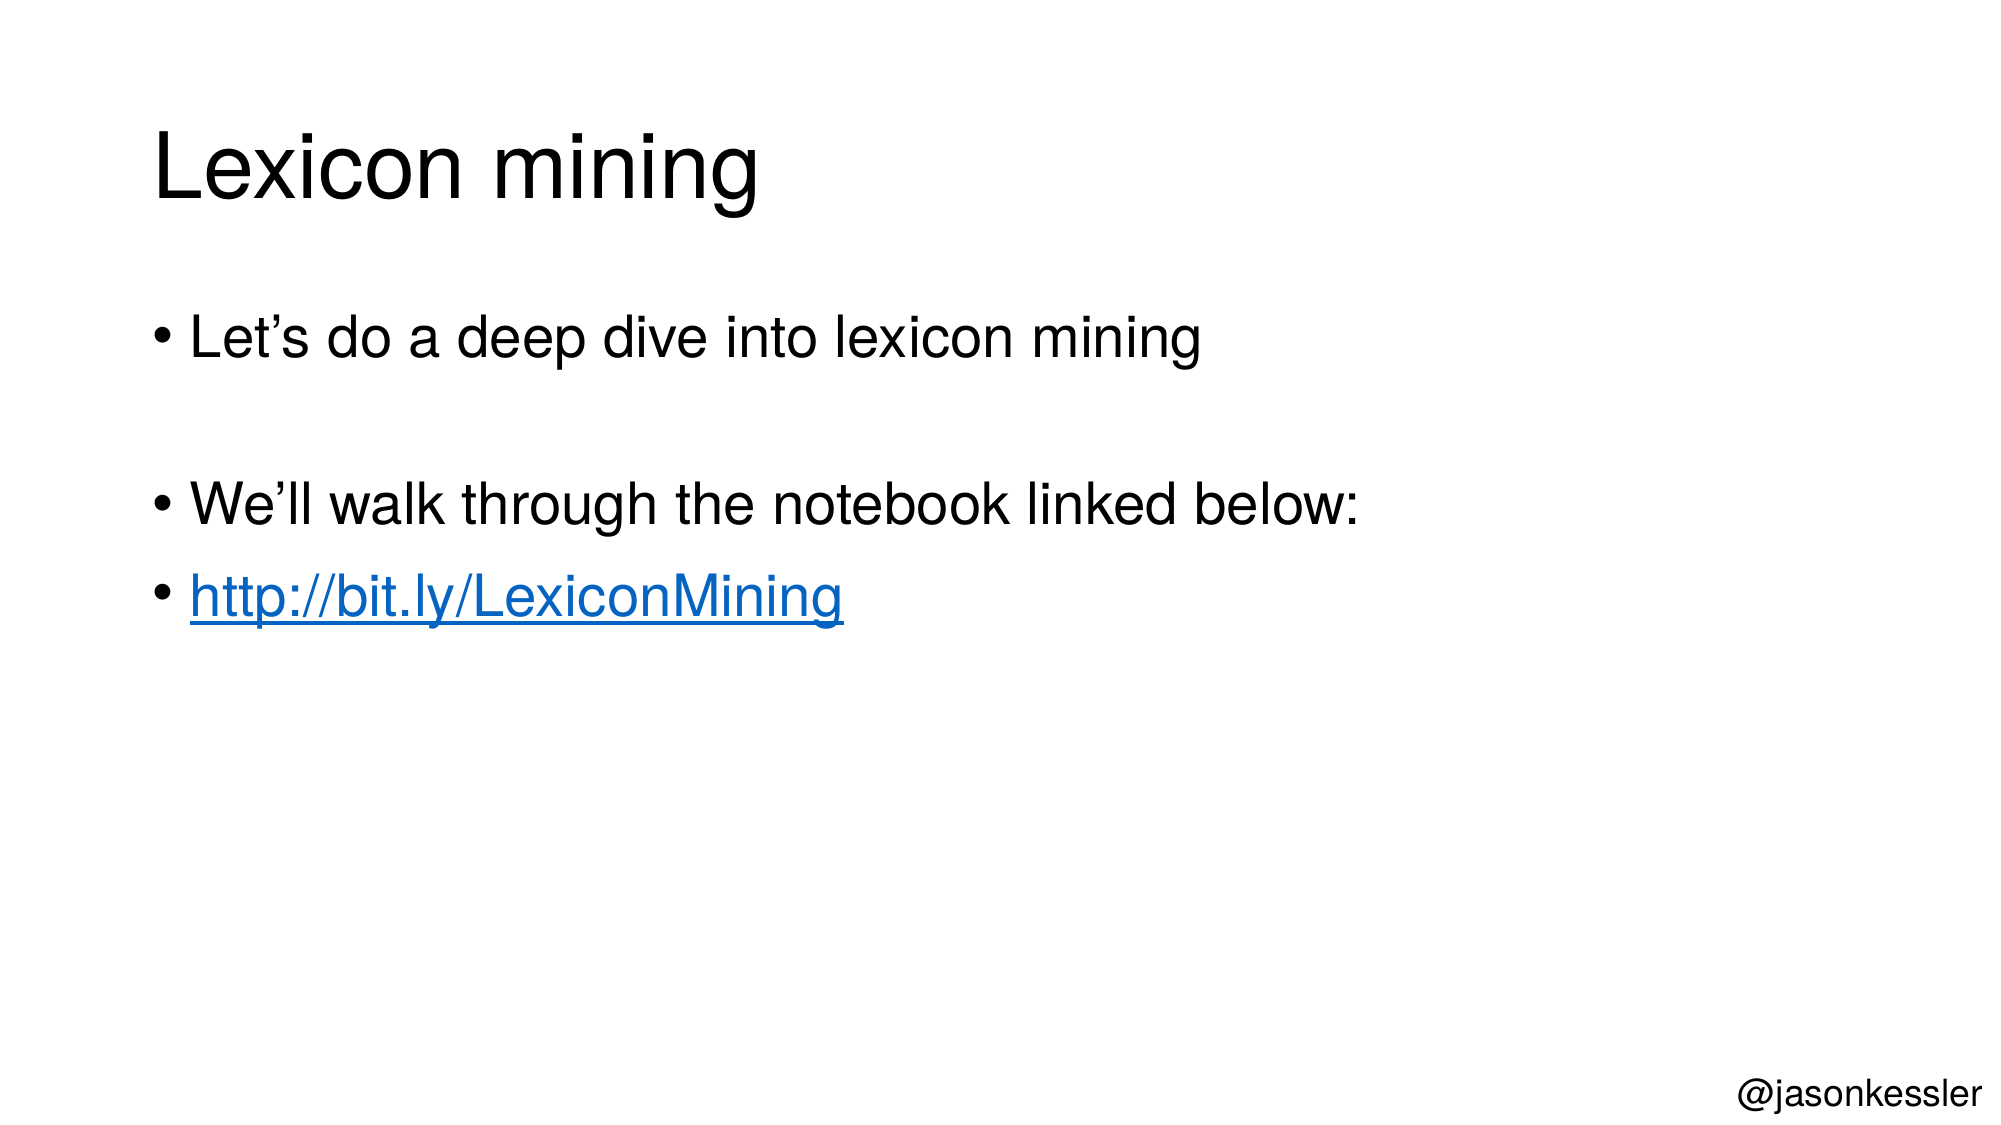

# Lexicon mining
Let’s do a deep dive into lexicon mining

We’ll walk through the notebook linked below:
http://bit.ly/LexiconMining

@jasonkessler